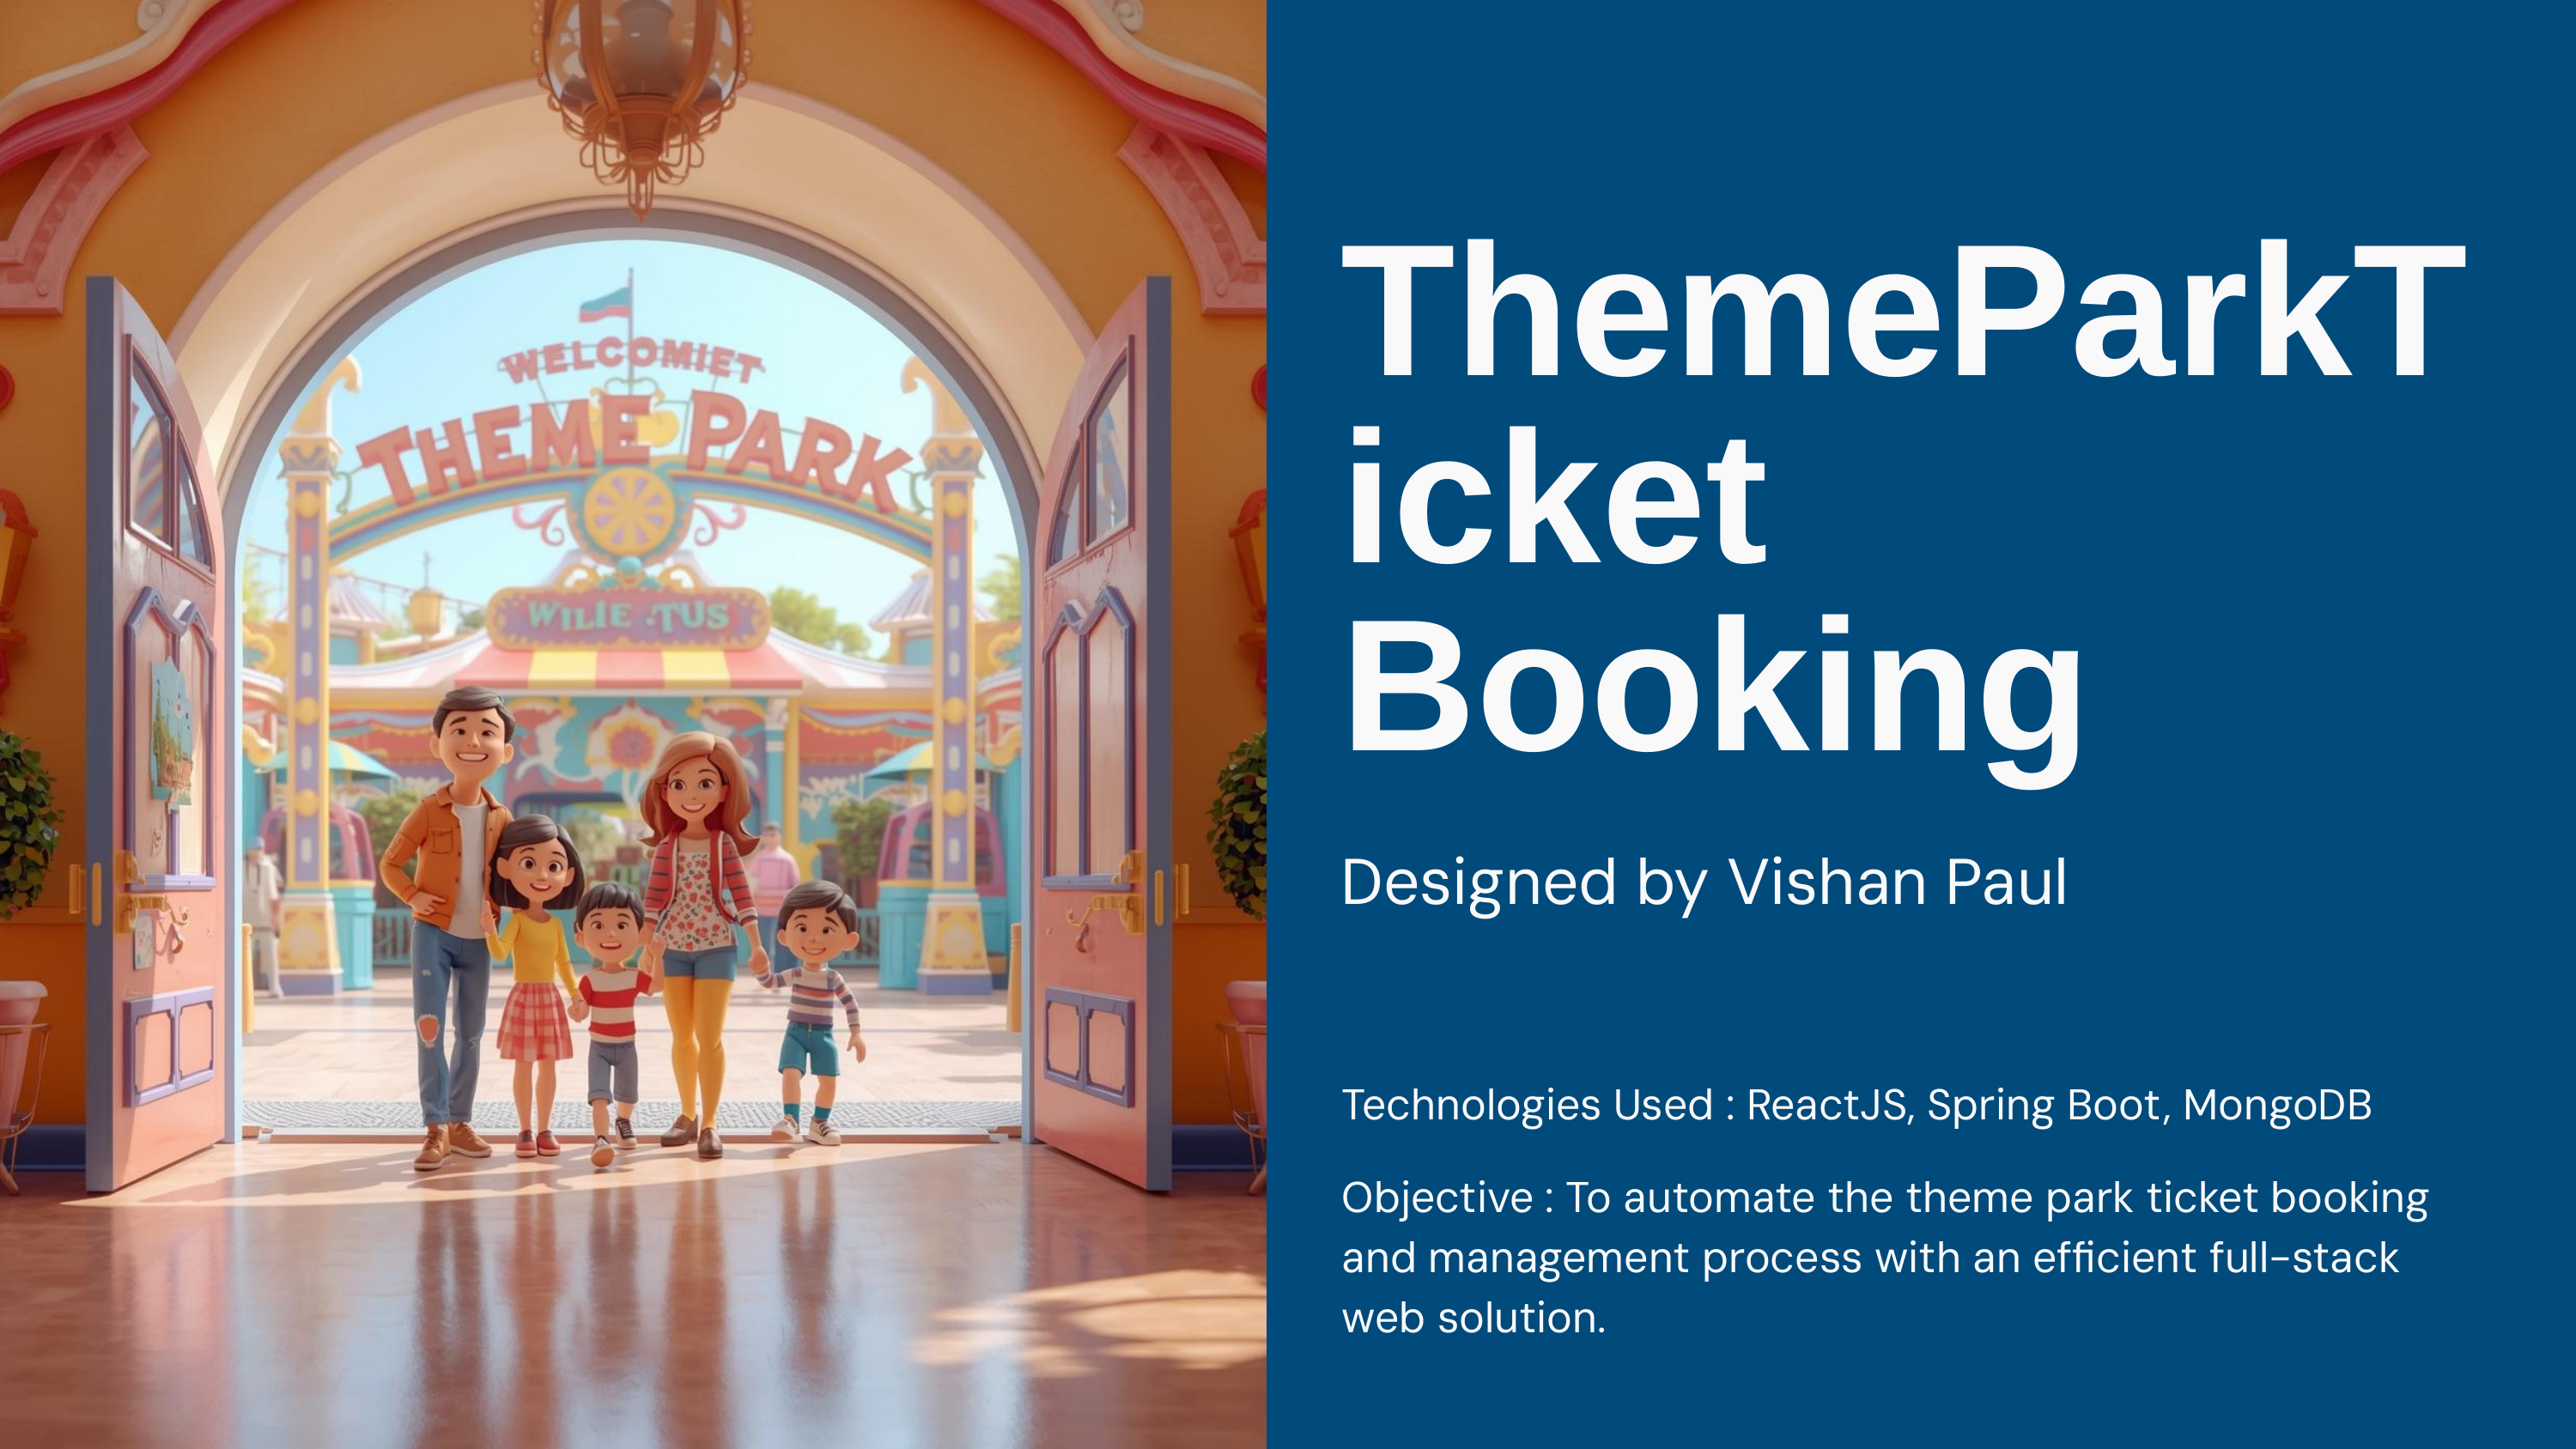

ThemeParkTicket Booking
Designed by Vishan Paul
Technologies Used : ReactJS, Spring Boot, MongoDB
Objective : To automate the theme park ticket booking and management process with an efficient full-stack web solution.